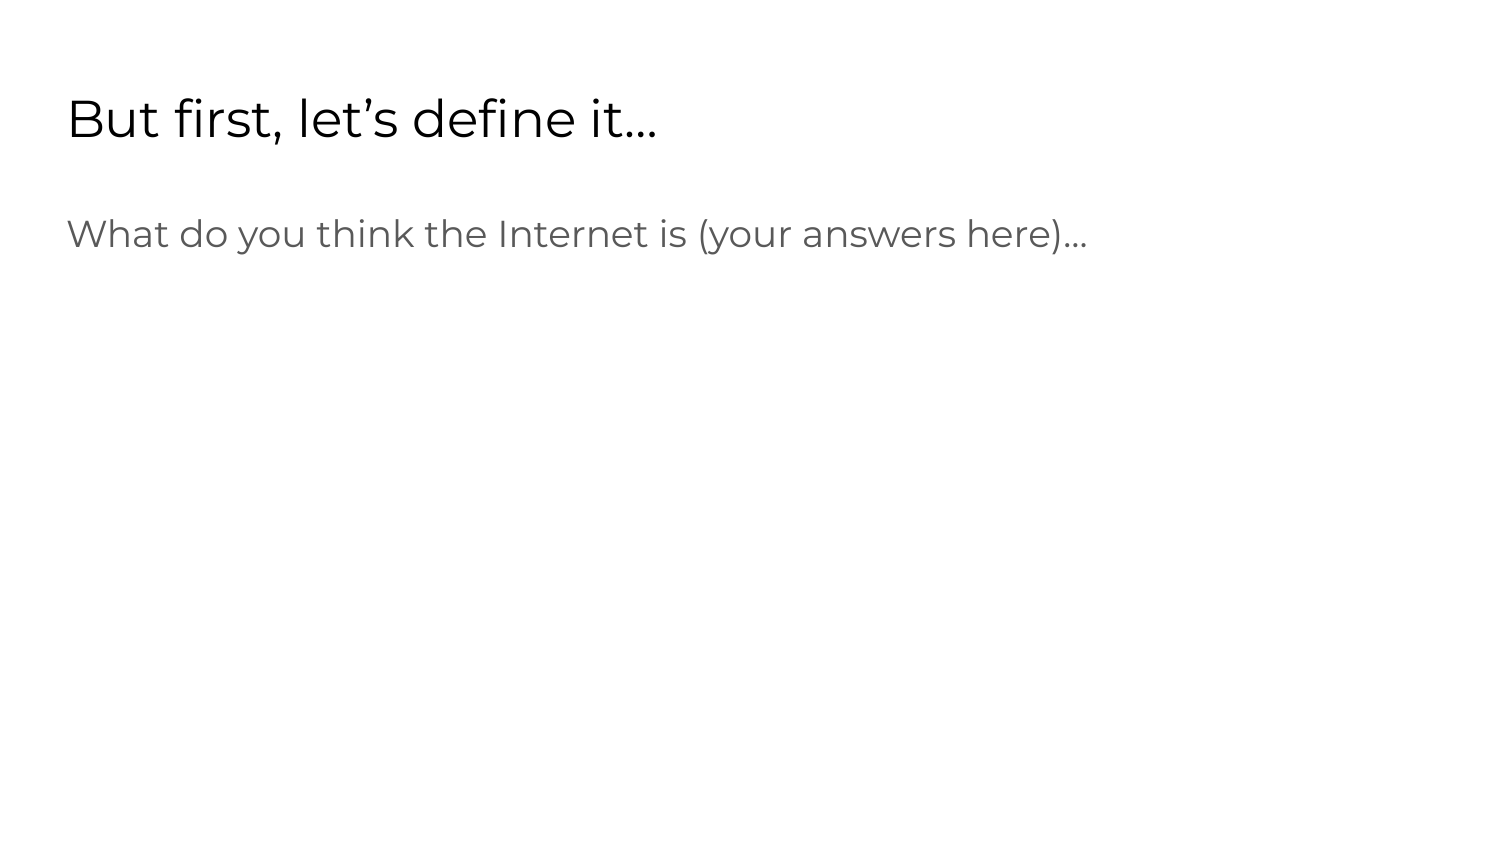

# But first, let’s define it…

What do you think the Internet is (your answers here)…